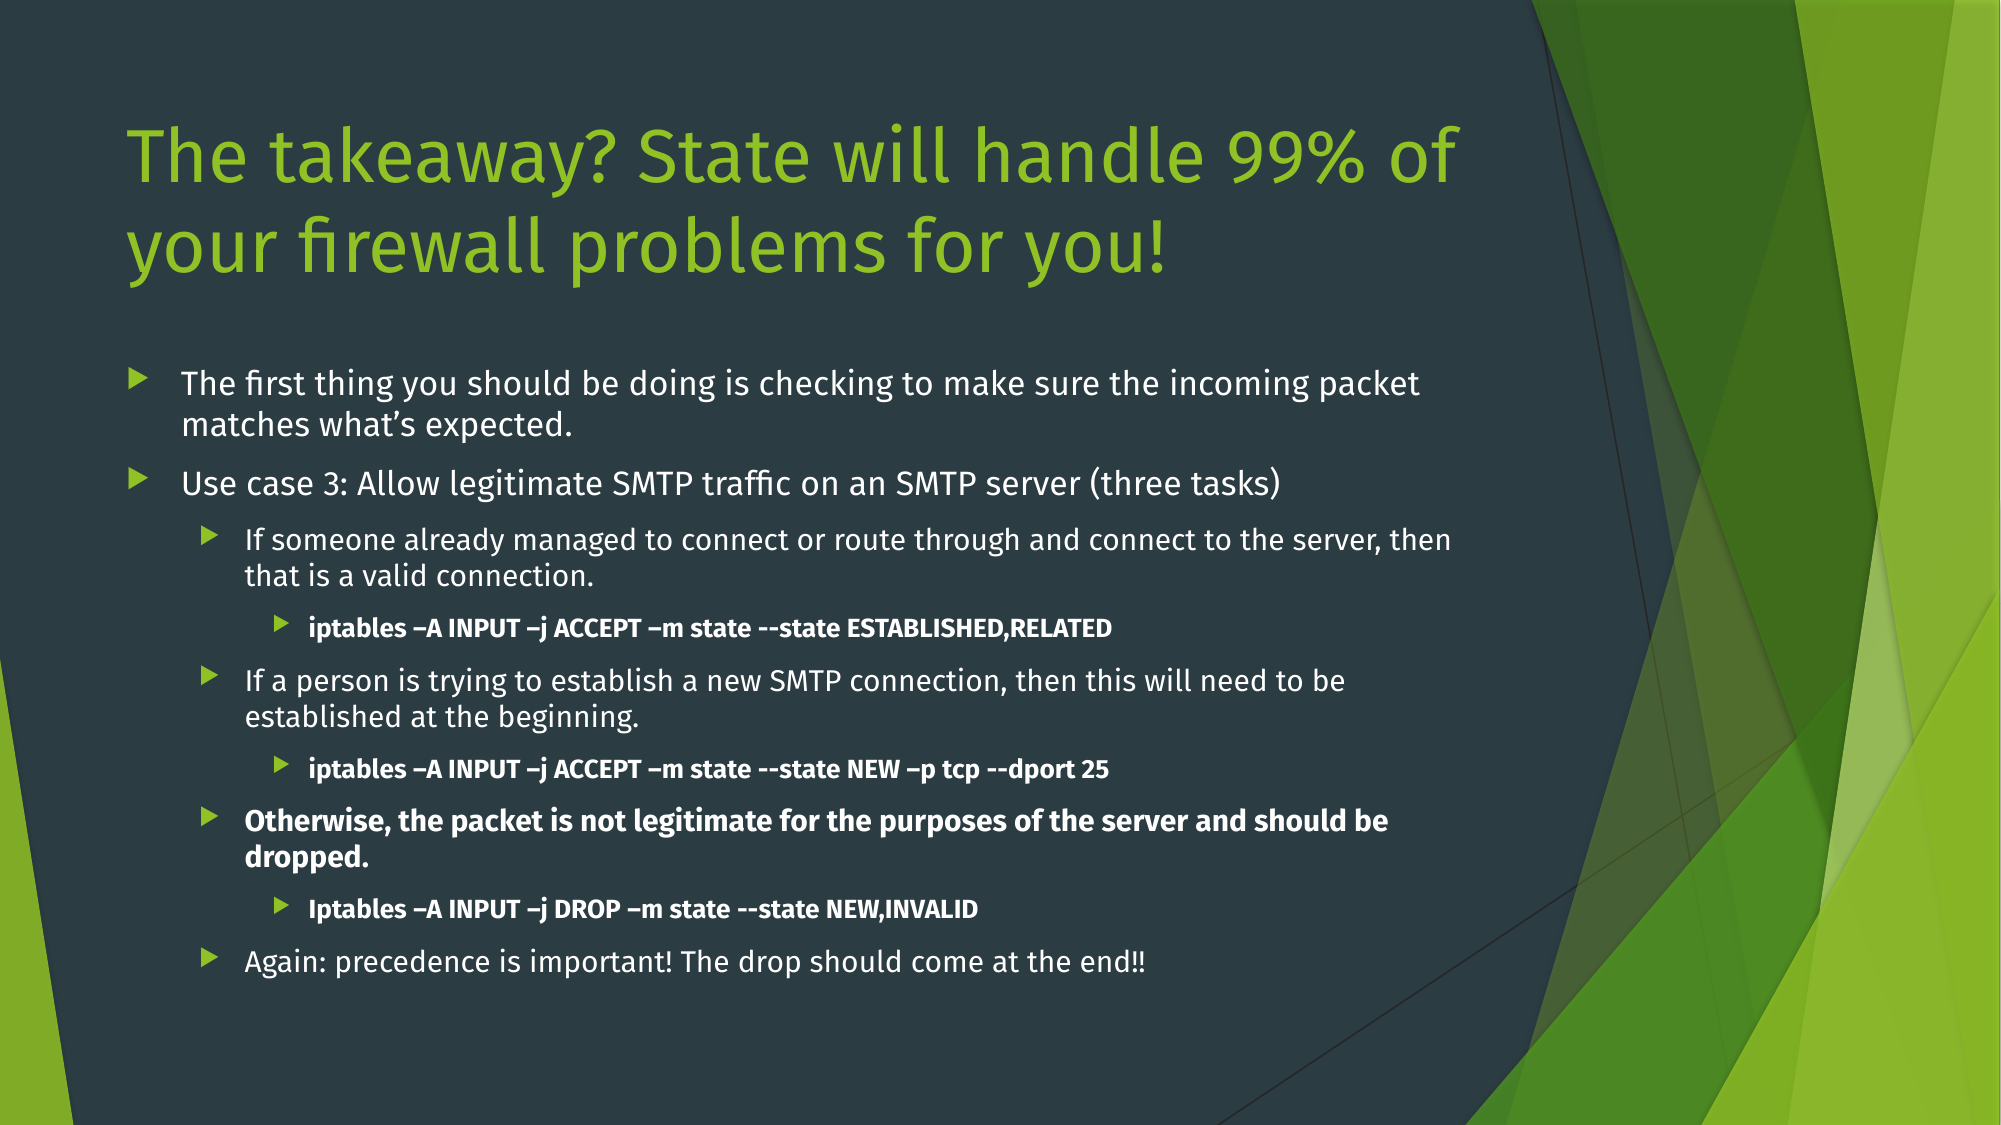

# The takeaway? State will handle 99% of your firewall problems for you!
The first thing you should be doing is checking to make sure the incoming packet matches what’s expected.
Use case 3: Allow legitimate SMTP traffic on an SMTP server (three tasks)
If someone already managed to connect or route through and connect to the server, then that is a valid connection.
iptables –A INPUT –j ACCEPT –m state --state ESTABLISHED,RELATED
If a person is trying to establish a new SMTP connection, then this will need to be established at the beginning.
iptables –A INPUT –j ACCEPT –m state --state NEW –p tcp --dport 25
Otherwise, the packet is not legitimate for the purposes of the server and should be dropped.
Iptables –A INPUT –j DROP –m state --state NEW,INVALID
Again: precedence is important! The drop should come at the end!!